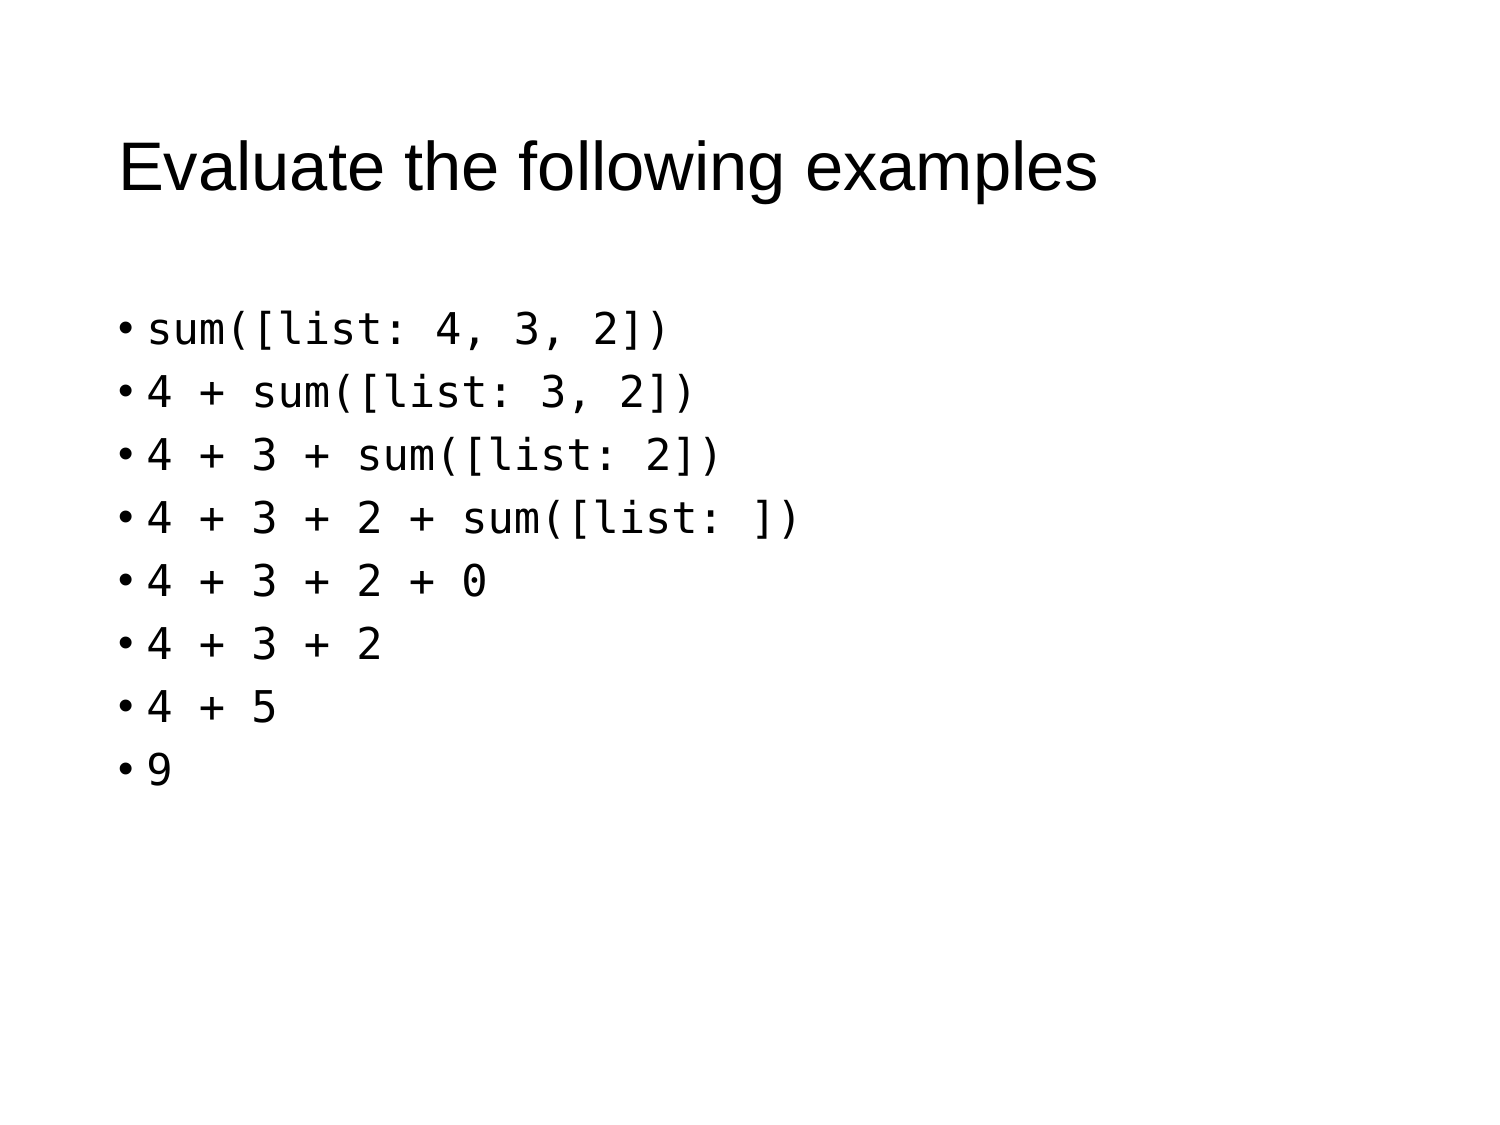

# Evaluate the following examples
sum([list: 4, 3, 2])
4 + sum([list: 3, 2])
4 + 3 + sum([list: 2])
4 + 3 + 2 + sum([list: ])
4 + 3 + 2 + 0
4 + 3 + 2
4 + 5
9